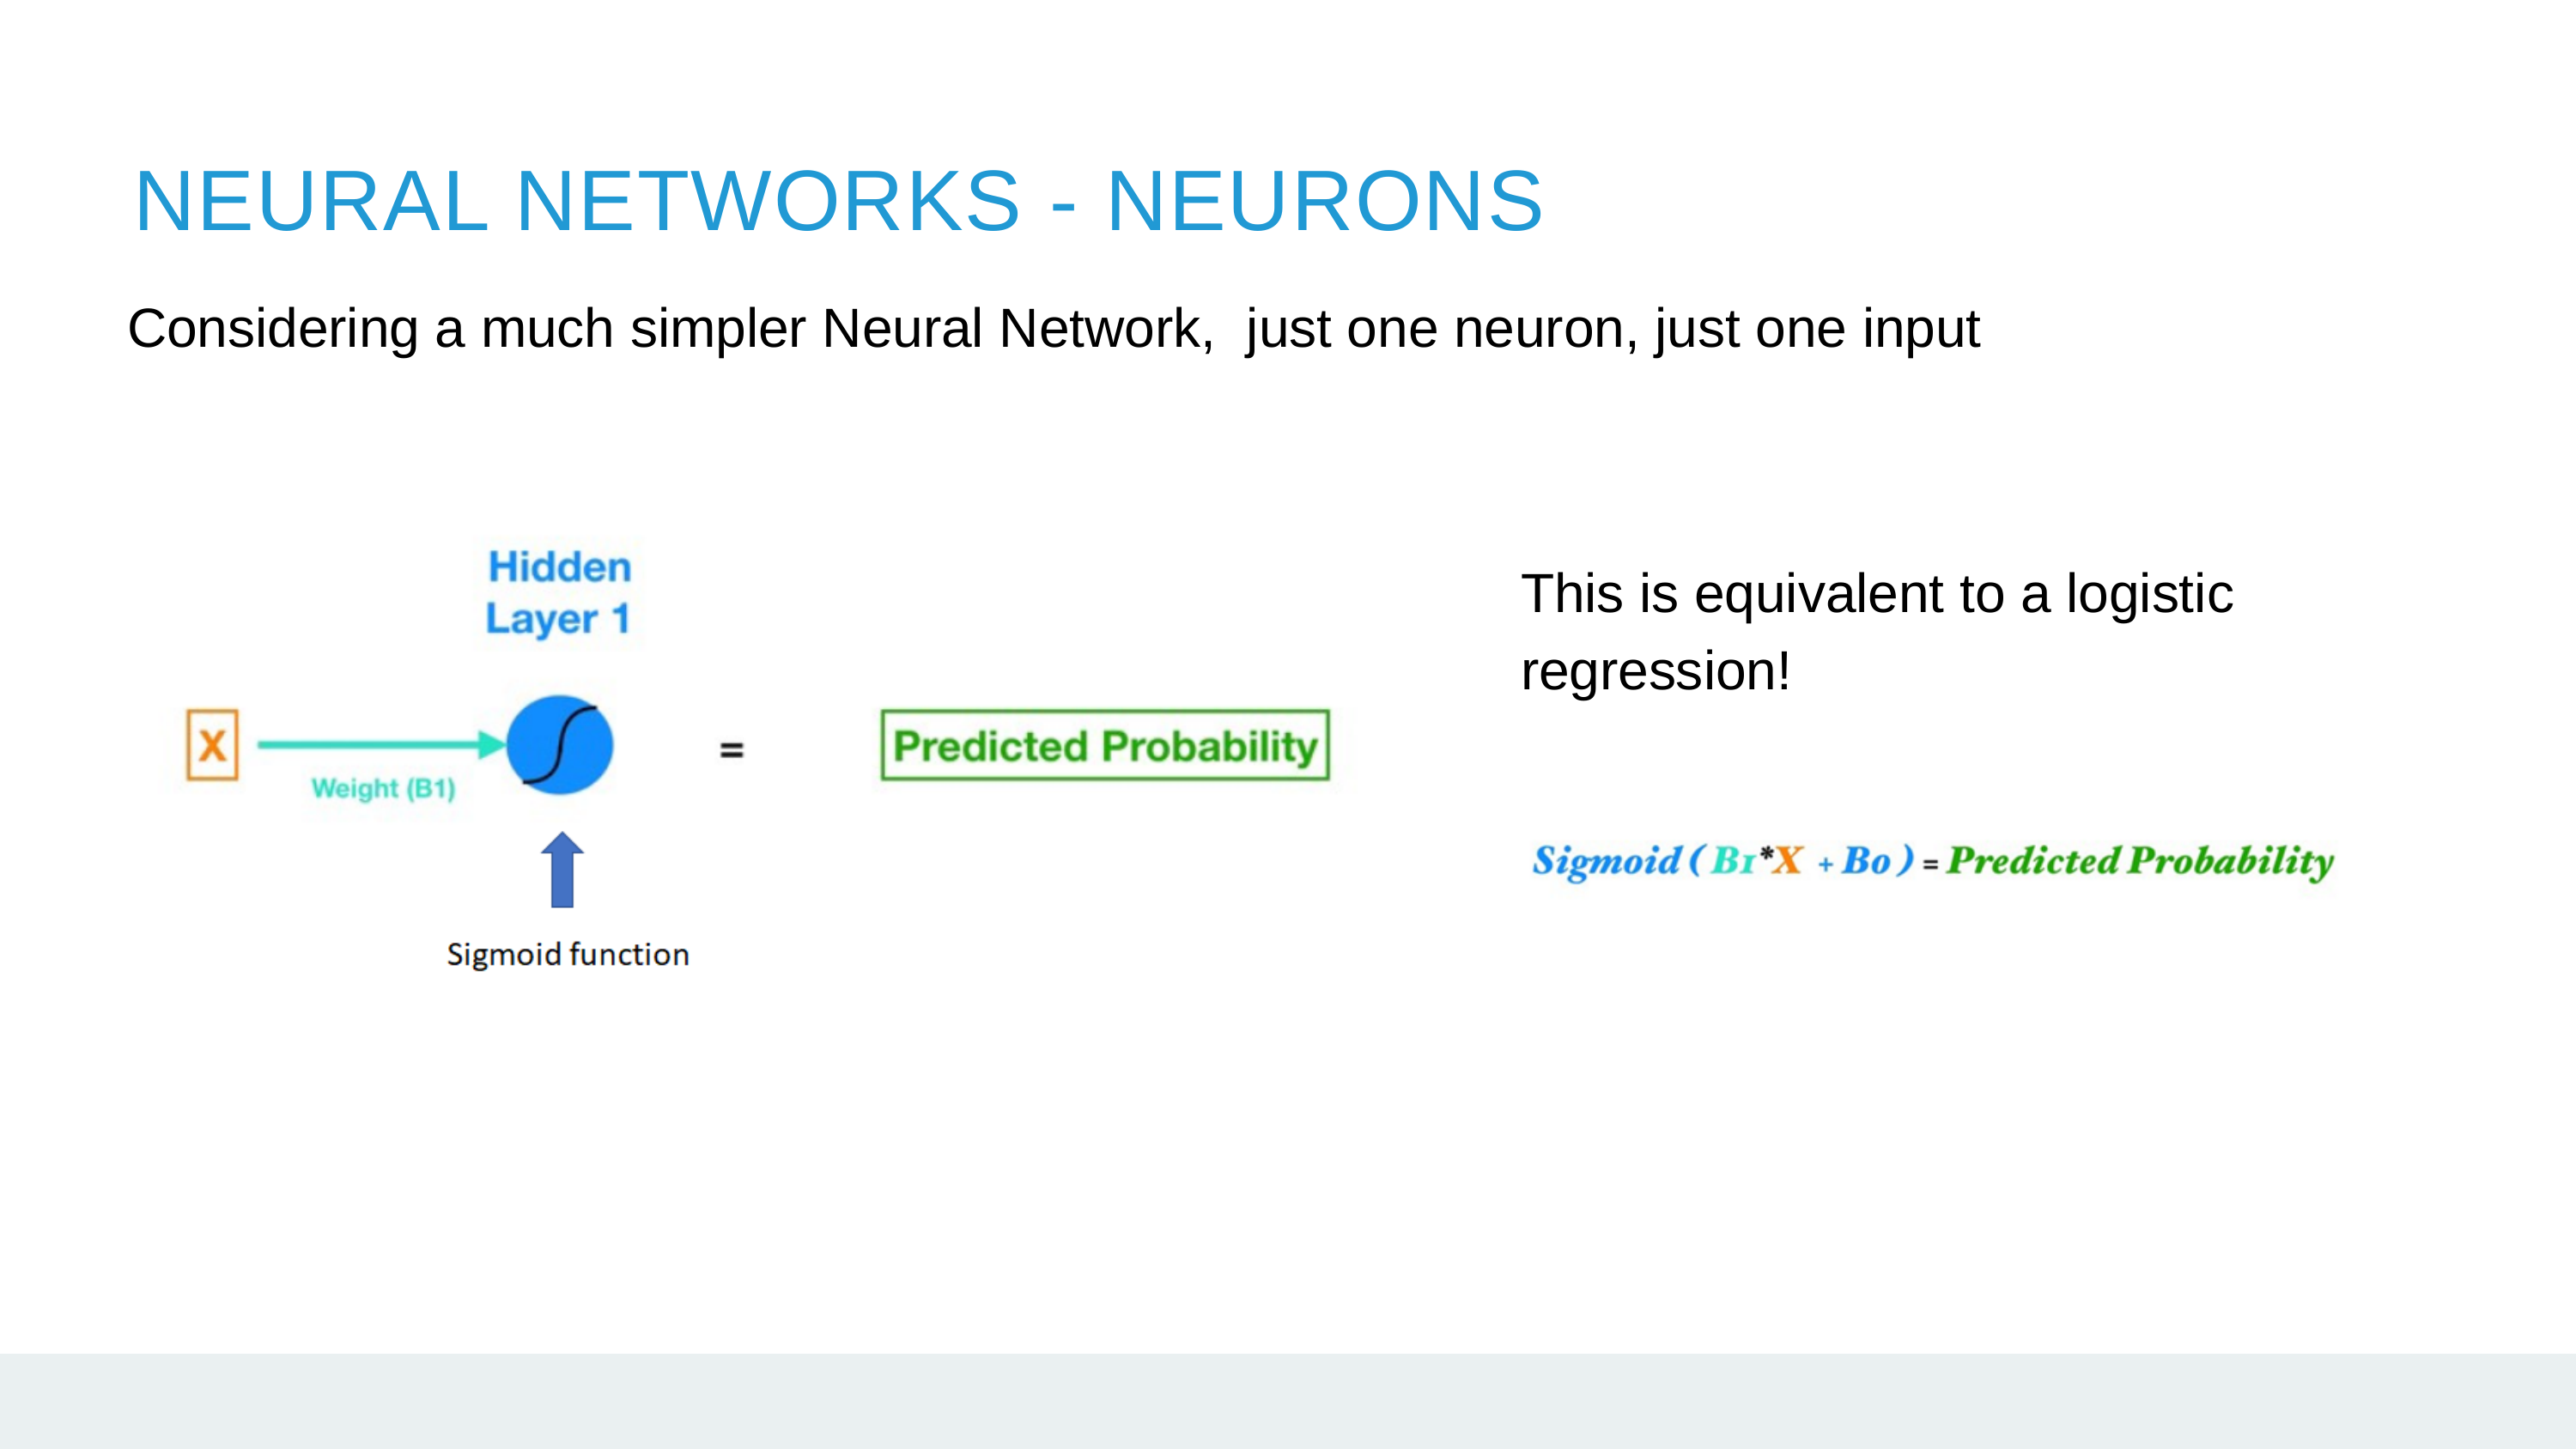

NEURAL NETWORKS - NEURONS
Considering a much simpler Neural Network,  just one neuron, just one input

This is equivalent to a logistic regression!